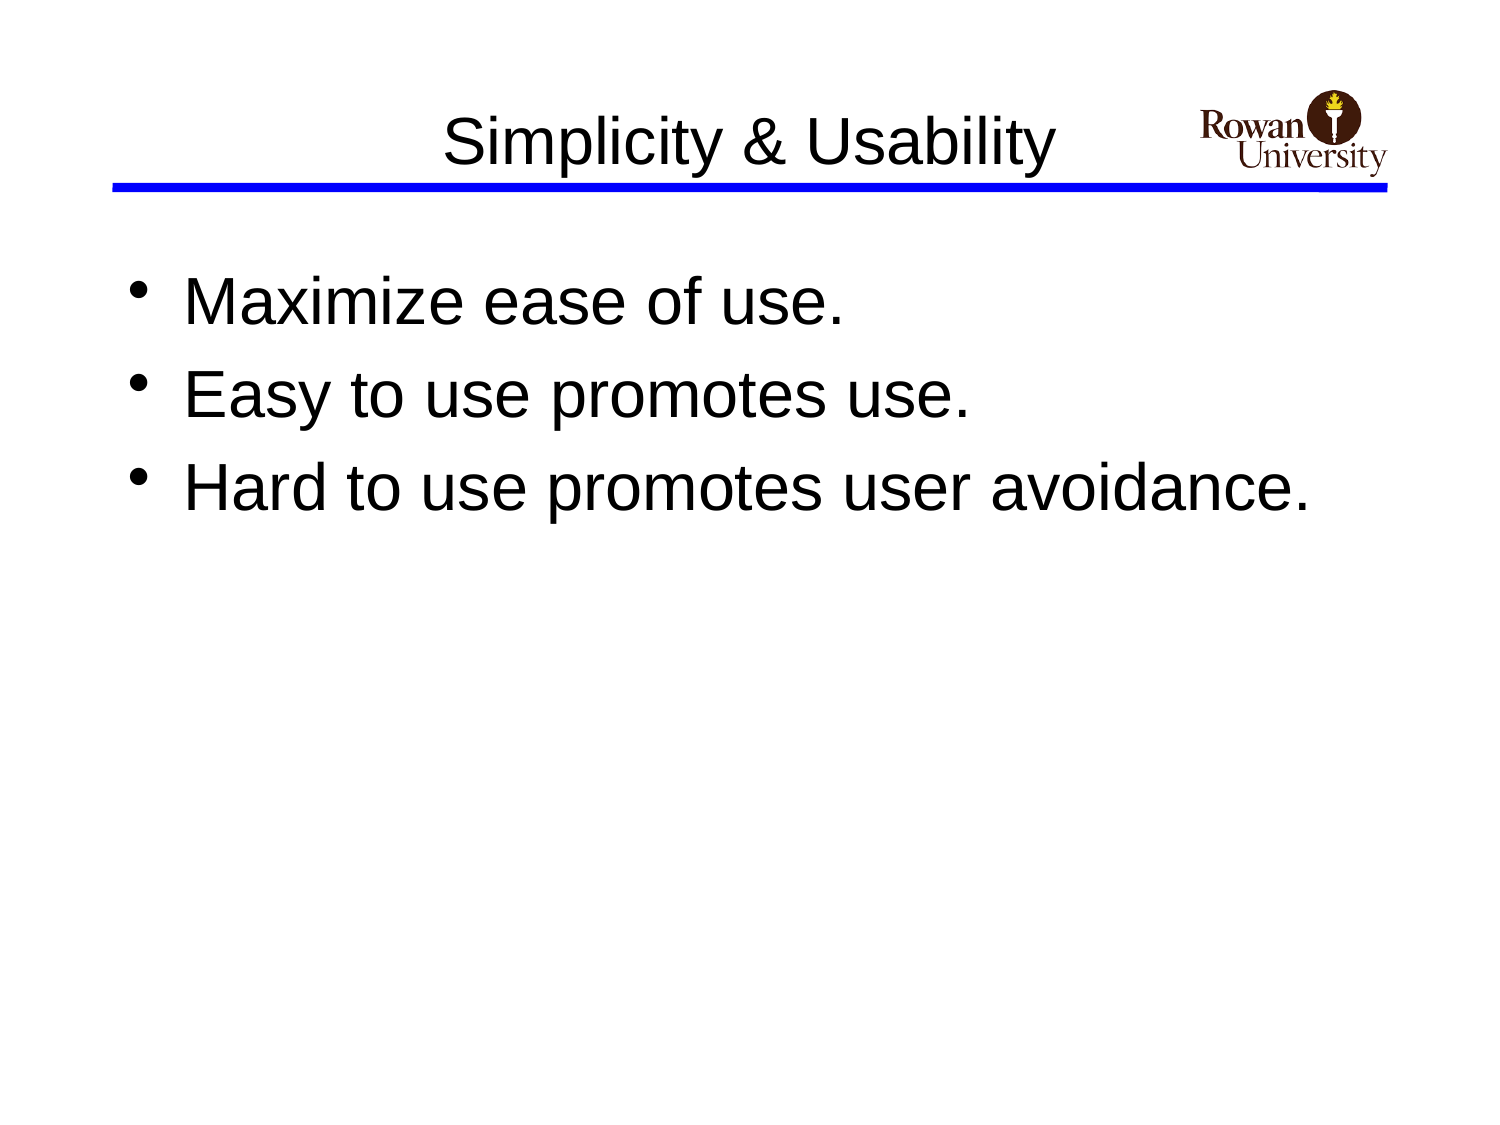

# Simplicity & Usability
Maximize ease of use.
Easy to use promotes use.
Hard to use promotes user avoidance.